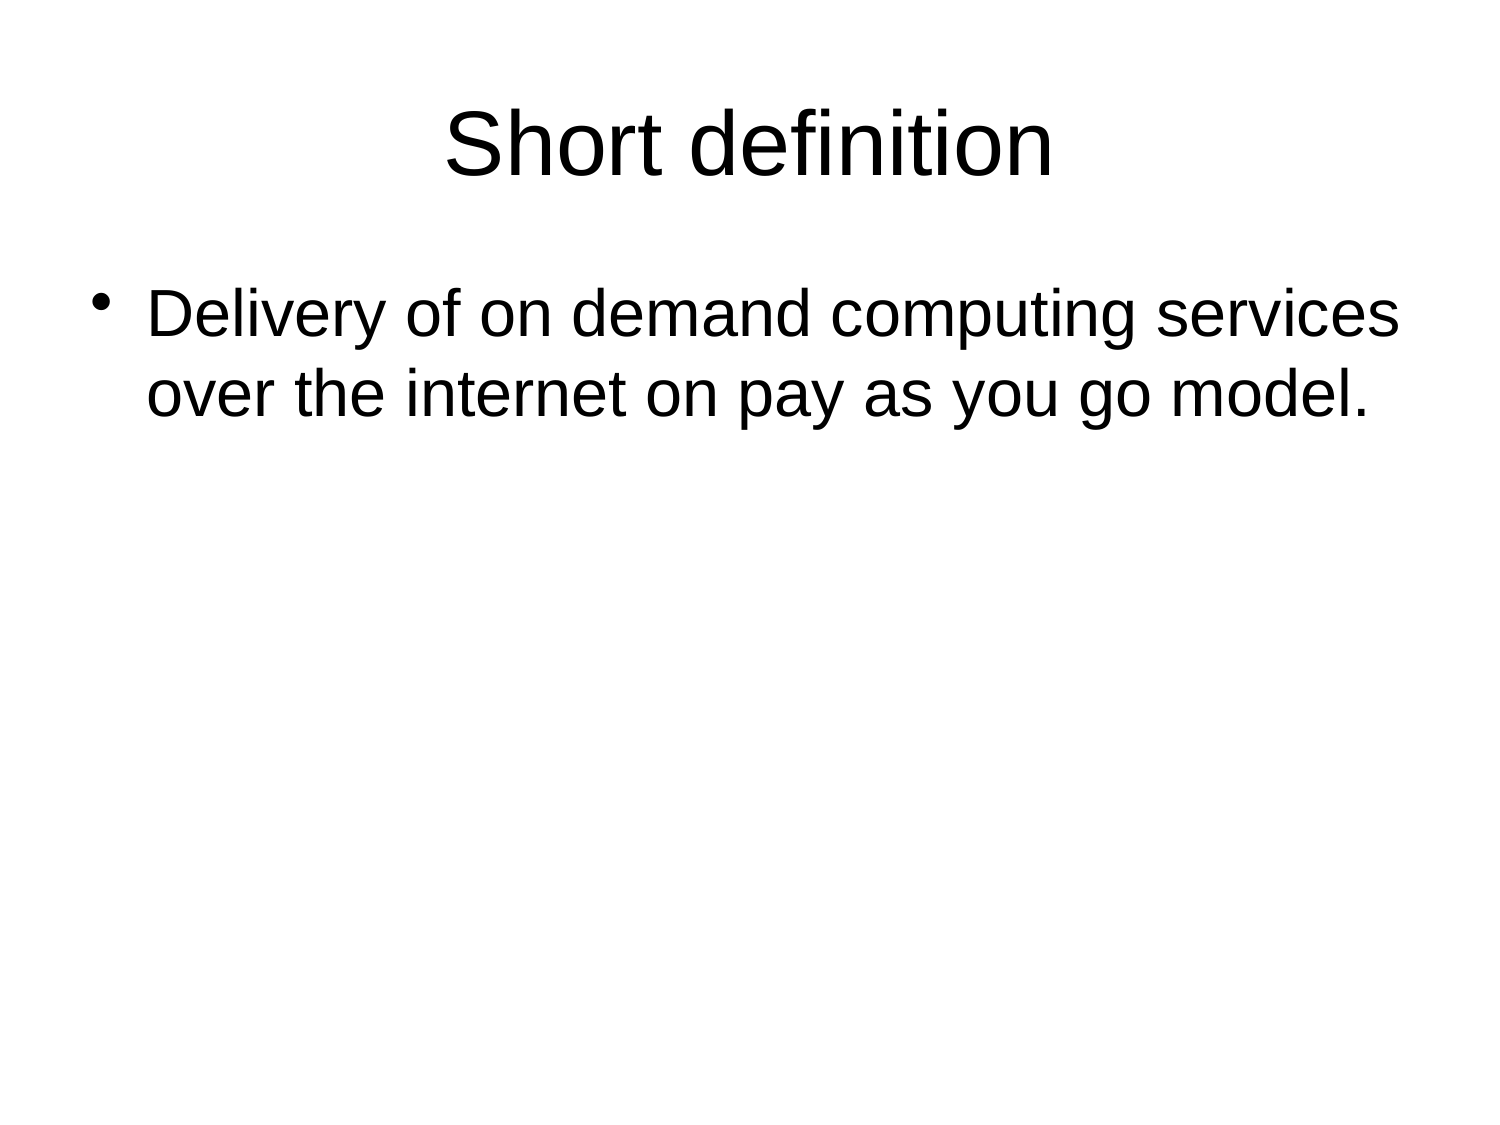

# Short definition
Delivery of on demand computing services over the internet on pay as you go model.